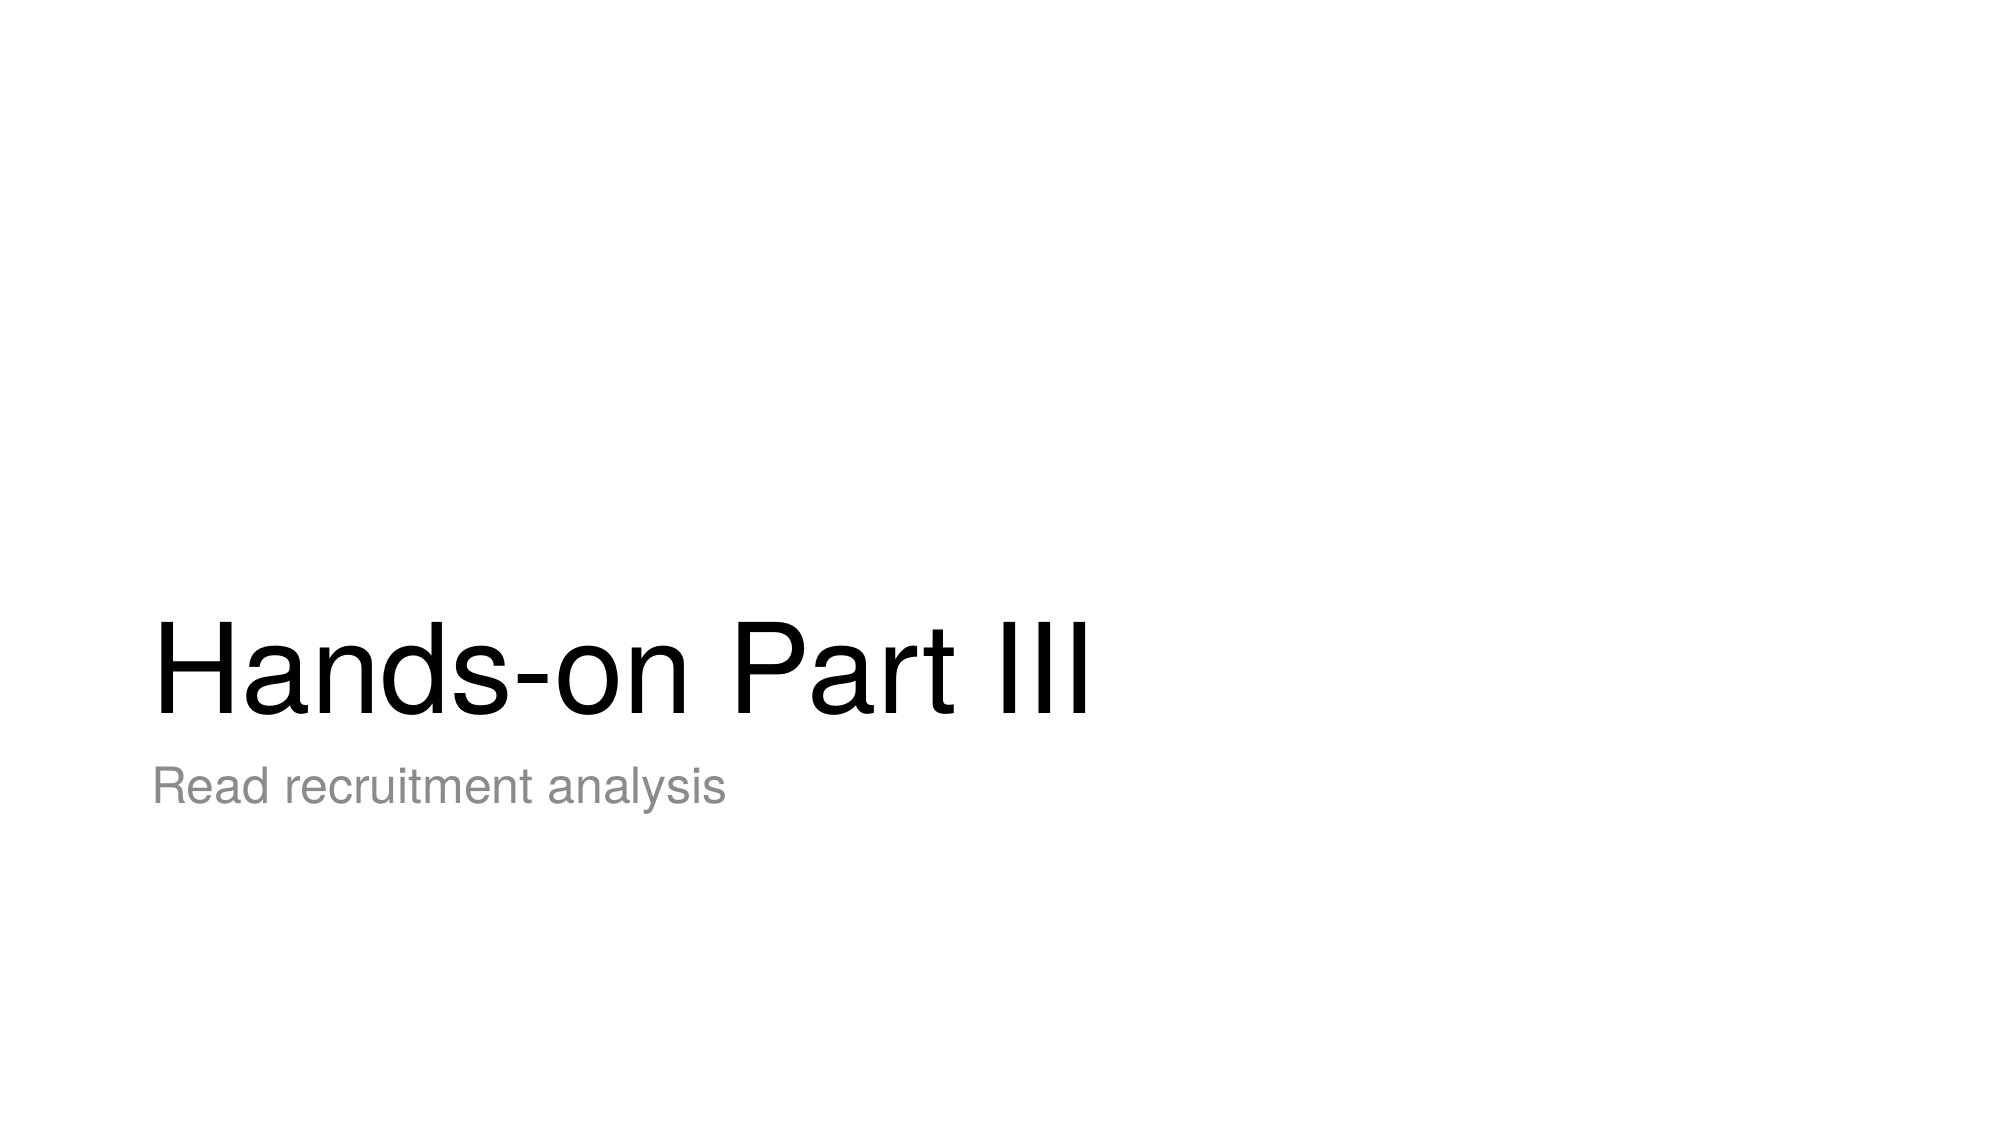

# Hands-on Part III
Read recruitment analysis